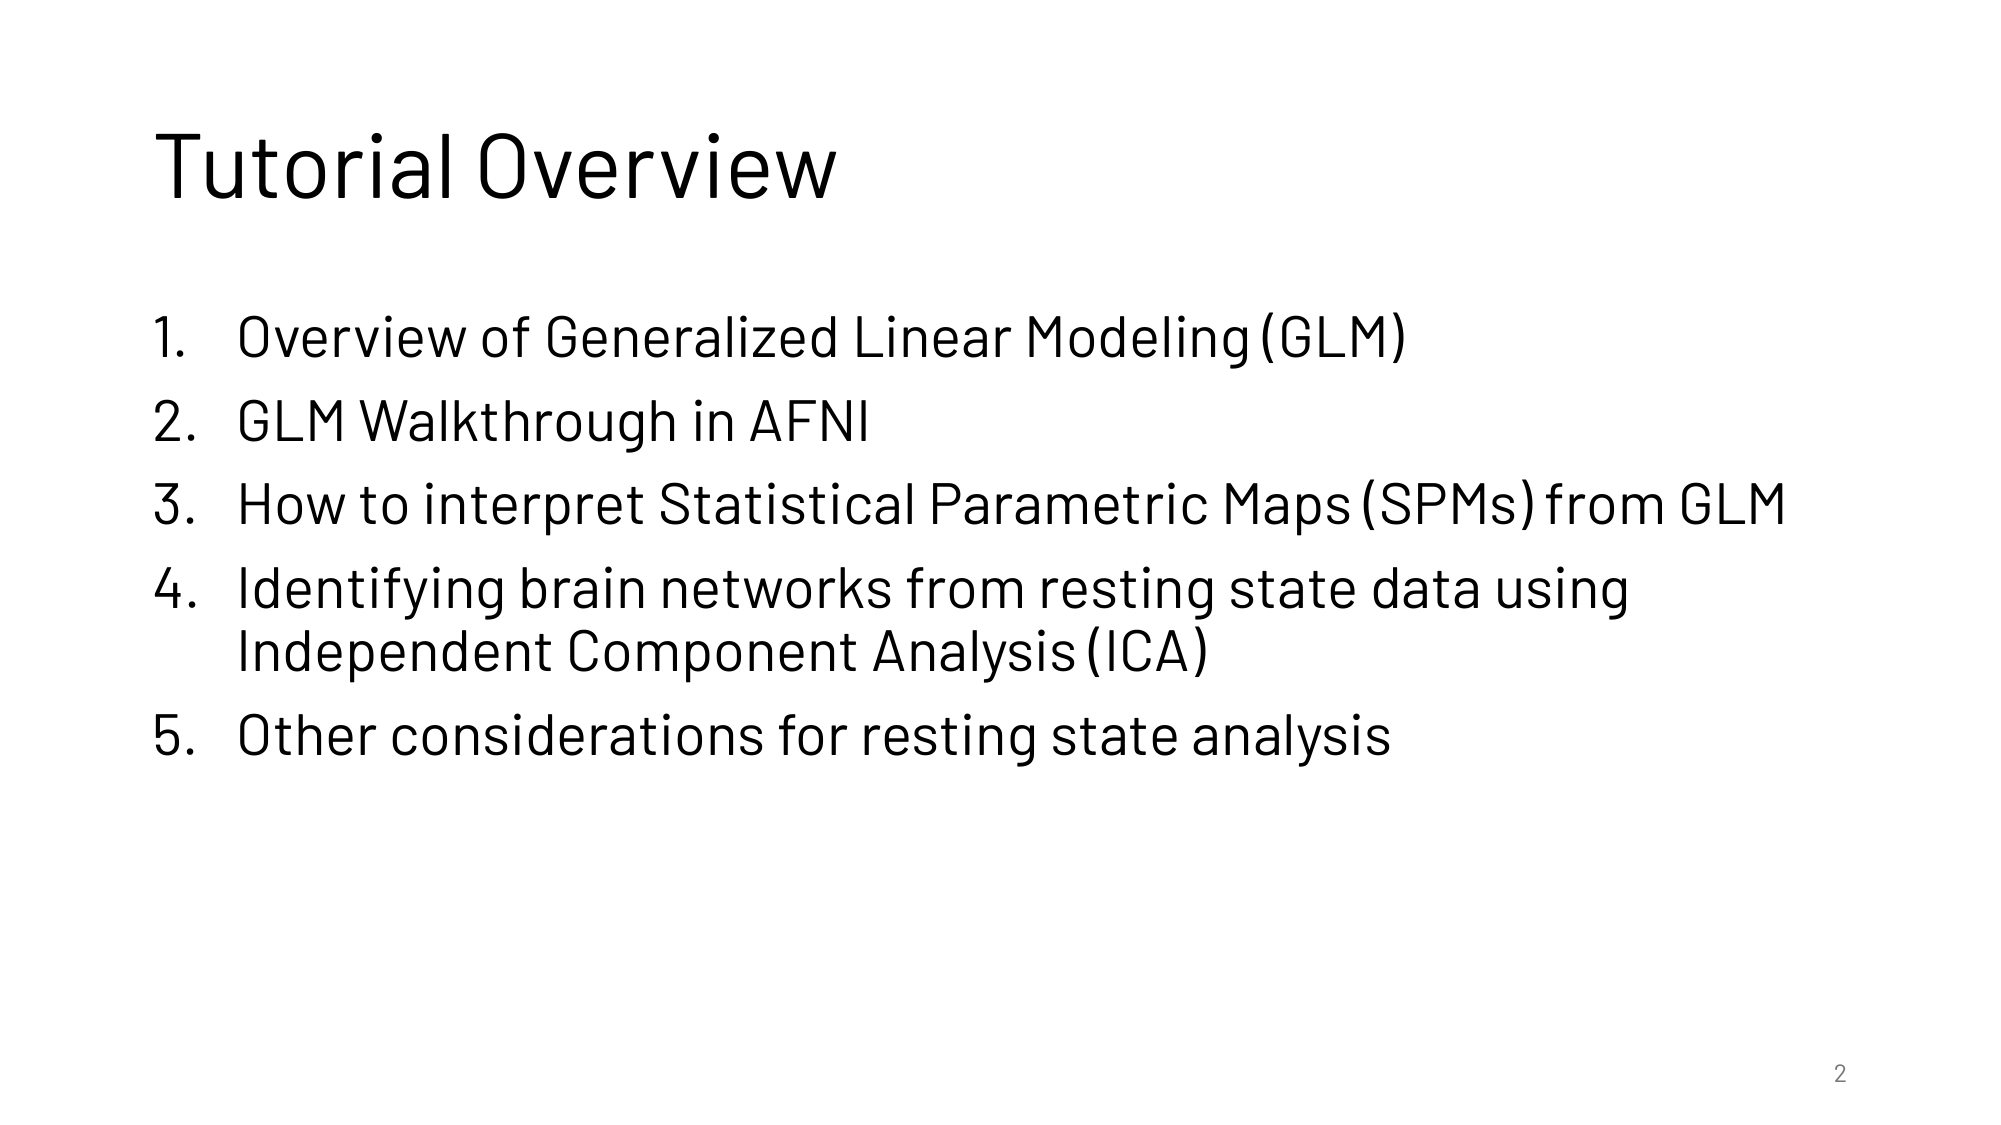

# Tutorial Overview
Overview of Generalized Linear Modeling (GLM)
GLM Walkthrough in AFNI
How to interpret Statistical Parametric Maps (SPMs) from GLM
Identifying brain networks from resting state data using Independent Component Analysis (ICA)
Other considerations for resting state analysis
2